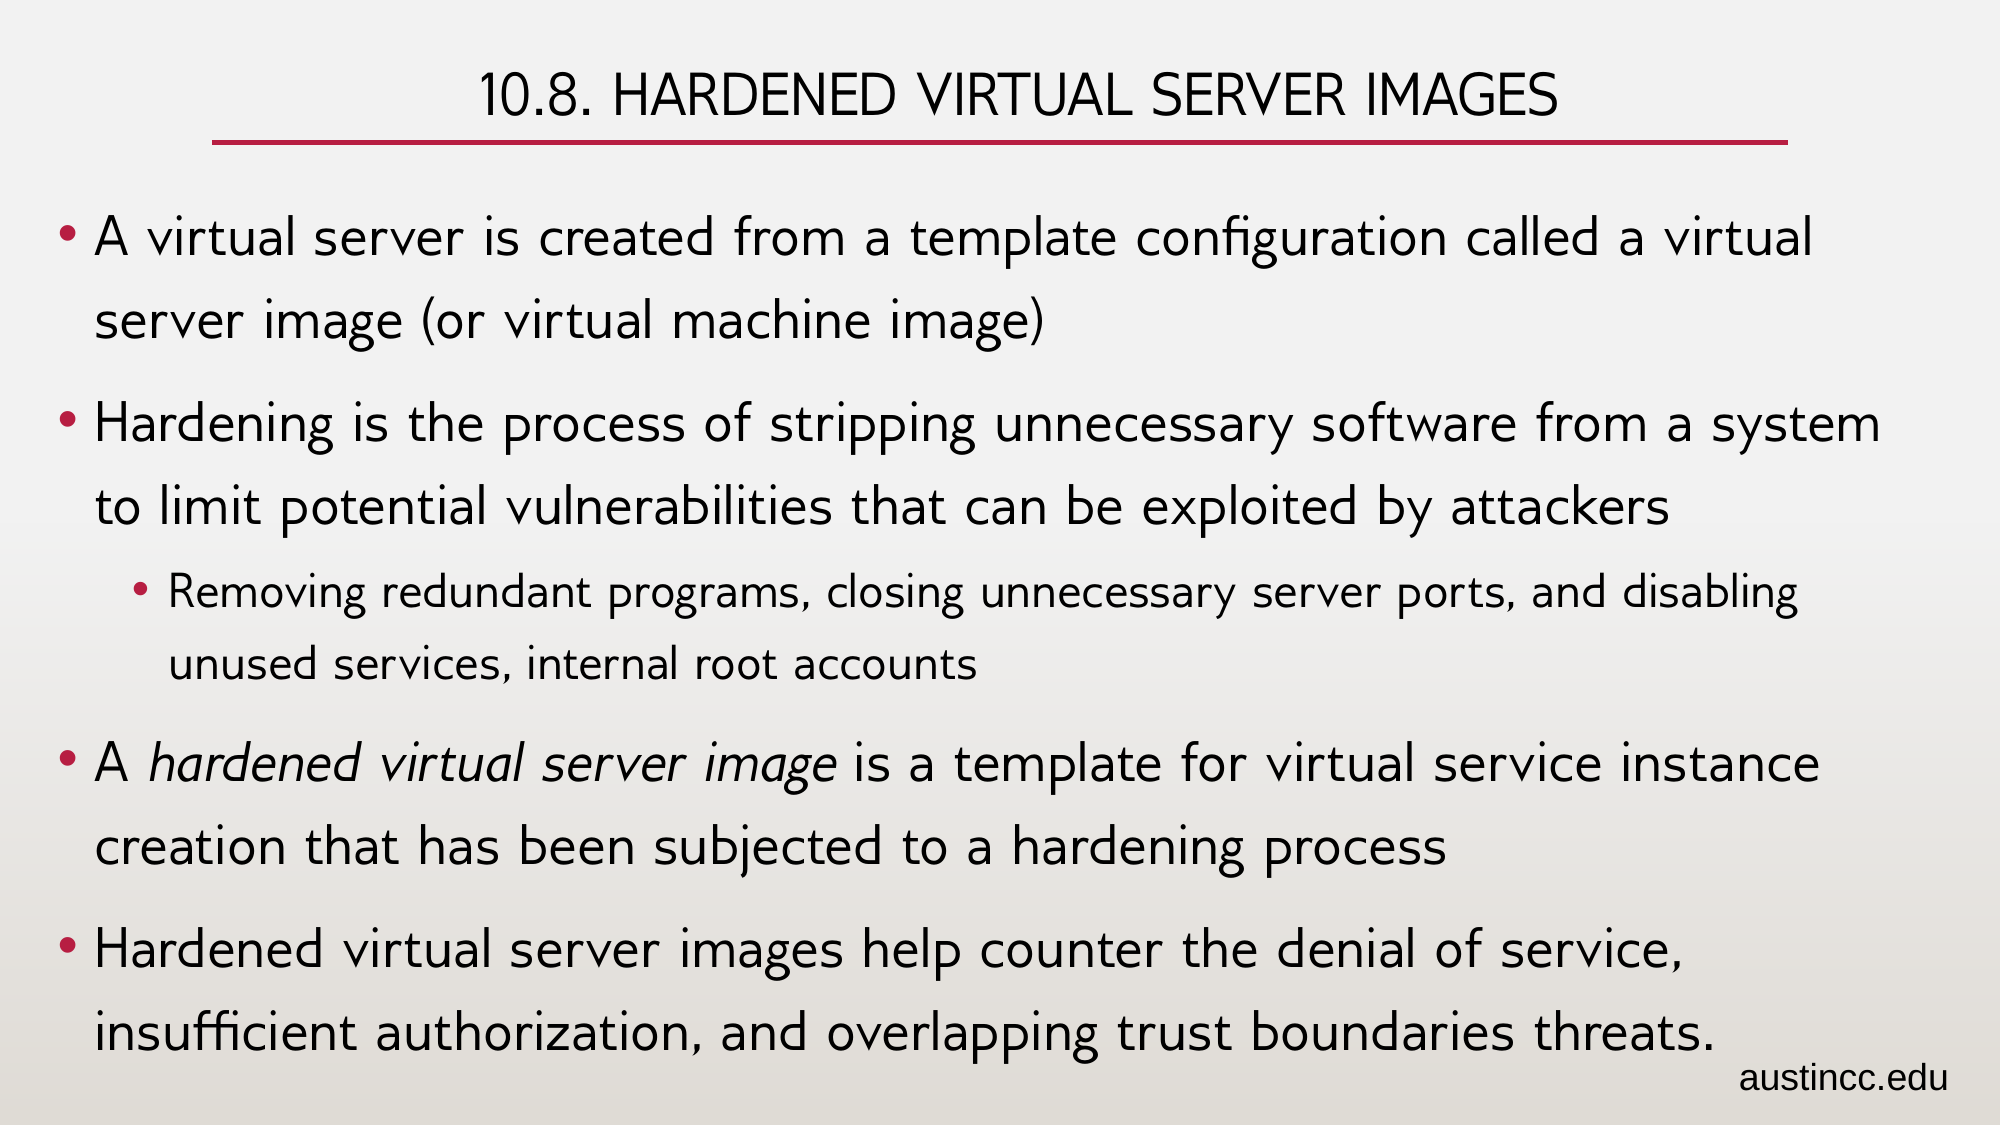

# 10.8. Hardened Virtual Server Images
A virtual server is created from a template configuration called a virtual server image (or virtual machine image)
Hardening is the process of stripping unnecessary software from a system to limit potential vulnerabilities that can be exploited by attackers
Removing redundant programs, closing unnecessary server ports, and disabling unused services, internal root accounts
A hardened virtual server image is a template for virtual service instance creation that has been subjected to a hardening process
Hardened virtual server images help counter the denial of service, insufficient authorization, and overlapping trust boundaries threats.